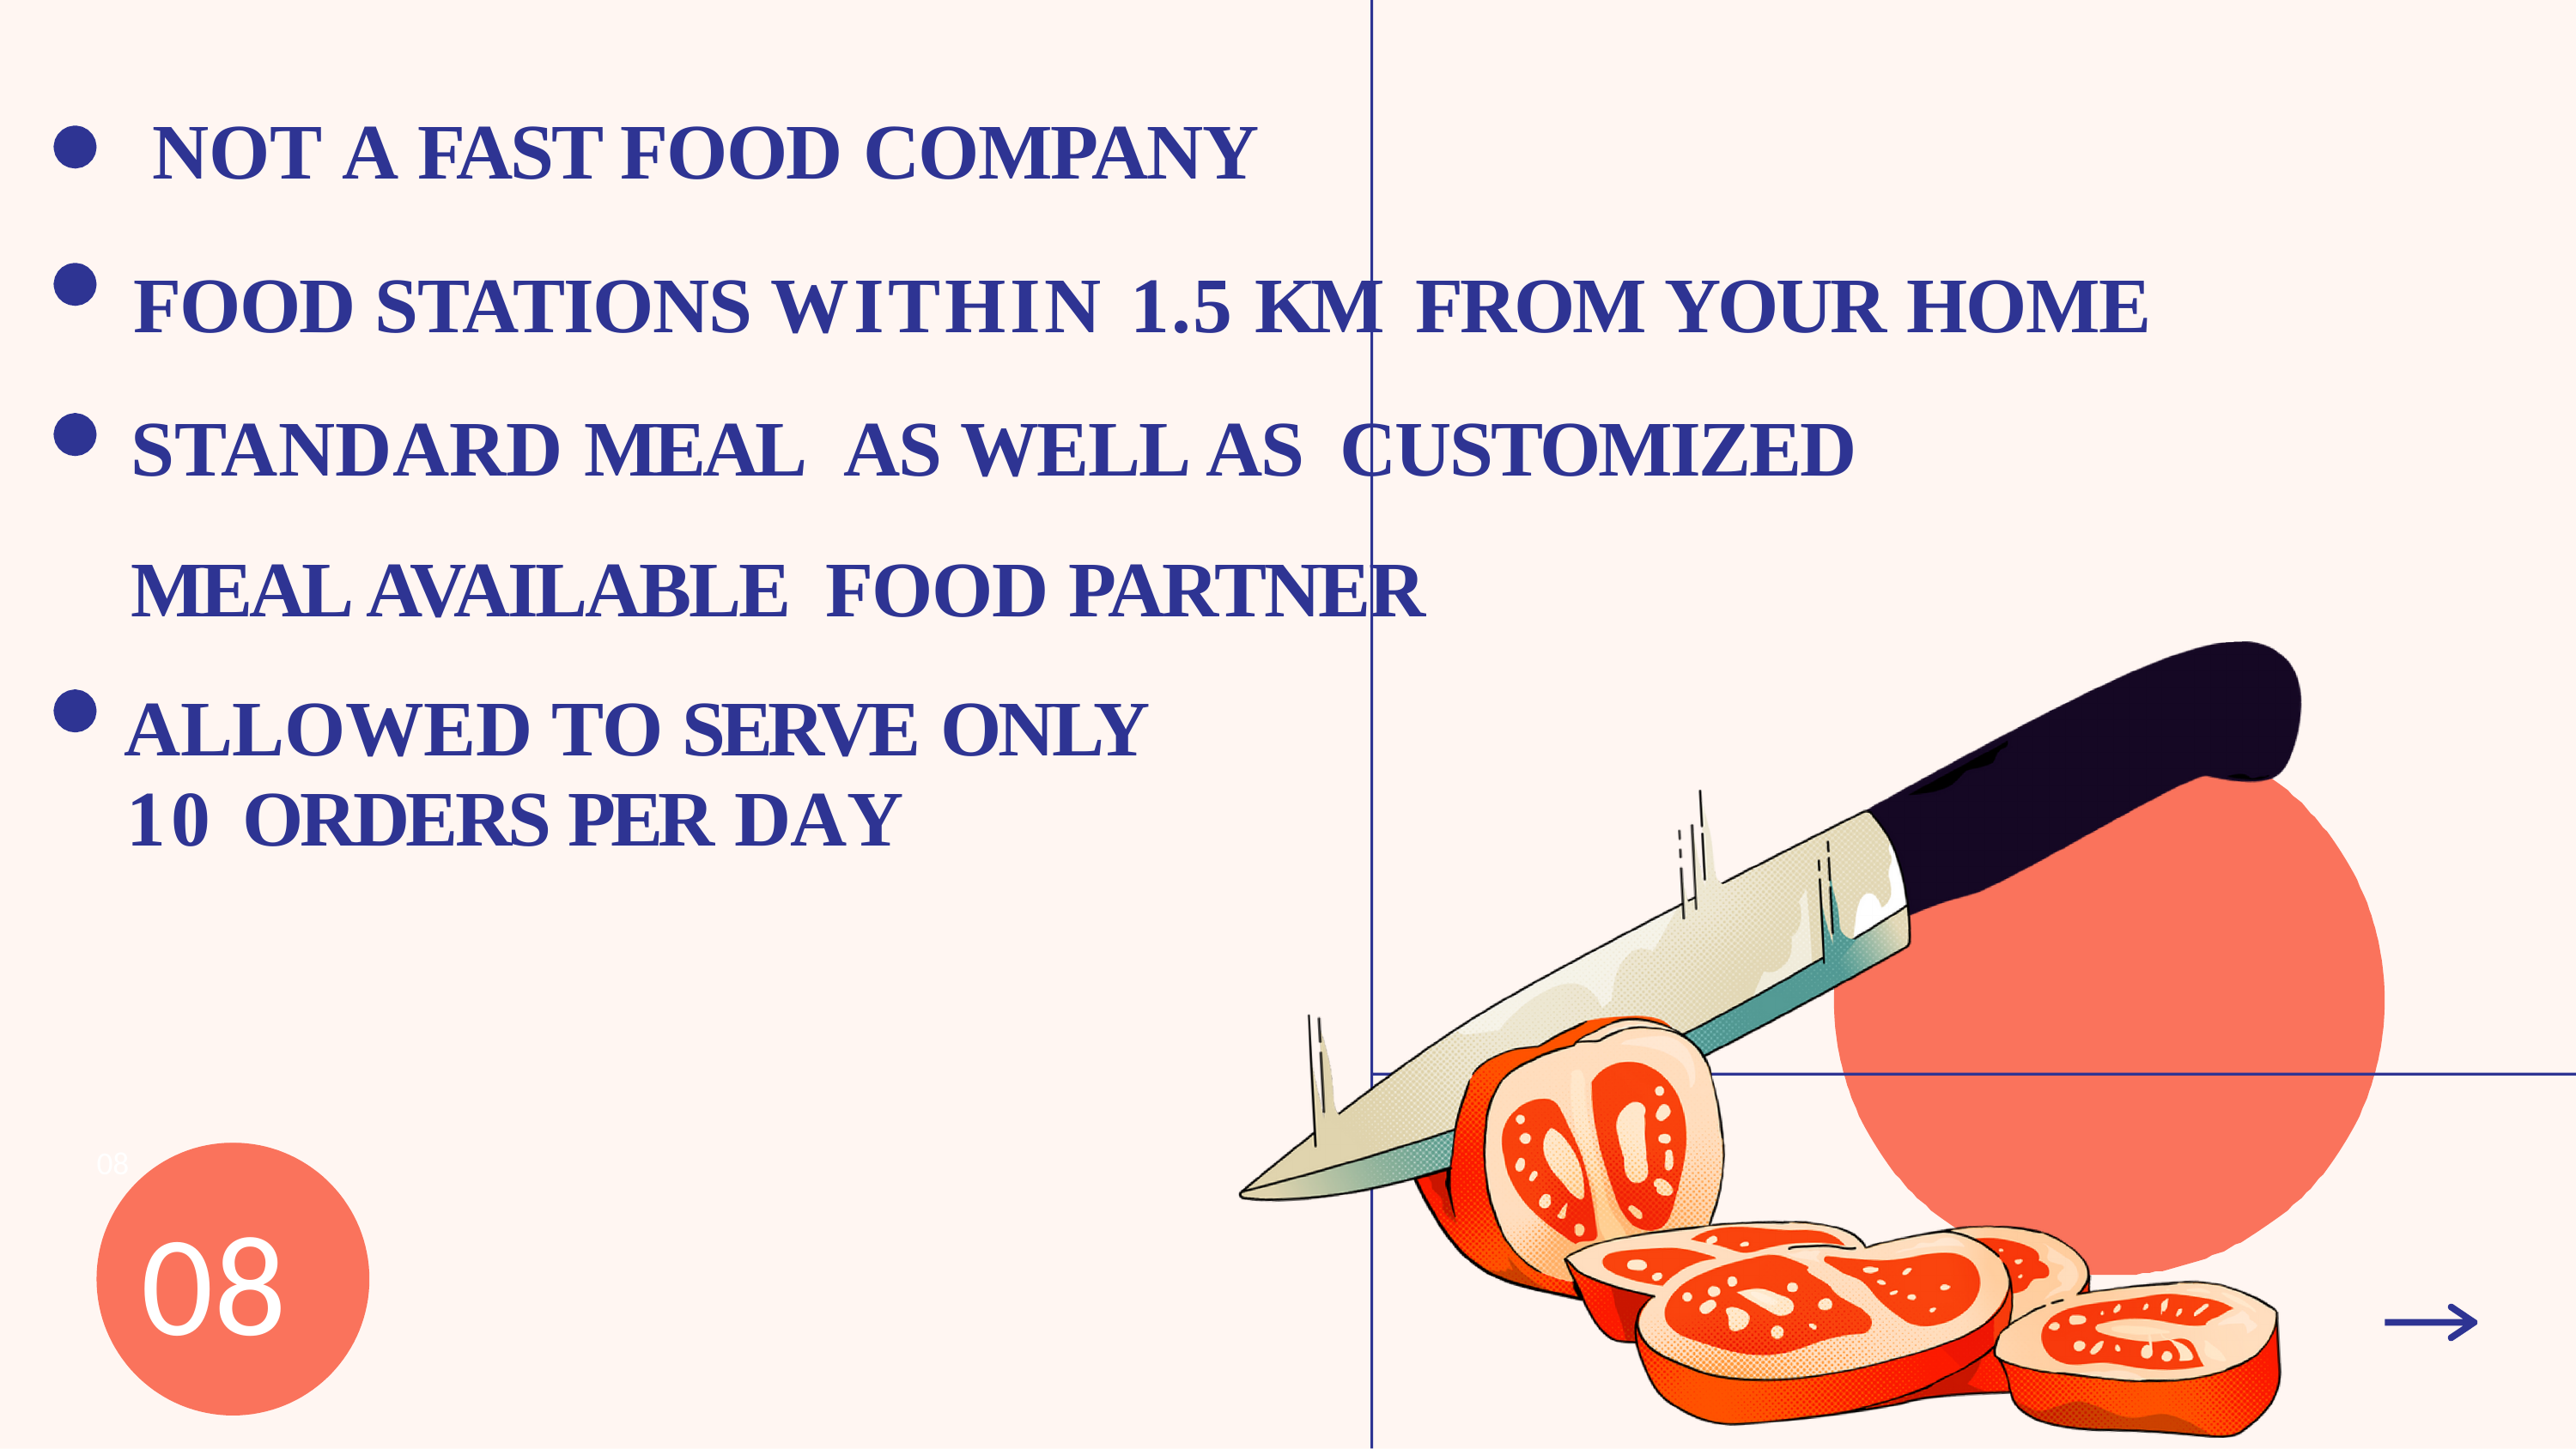

# NOT A FAST FOOD COMPANY

FOOD STATIONS WITHIN 1.5 KM  FROM YOUR HOME
STANDARD MEAL  AS WELL AS  CUSTOMIZED MEAL AVAILABLE  FOOD PARTNER

ALLOWED TO SERVE ONLY

10 ORDERS PER DAY

08
08